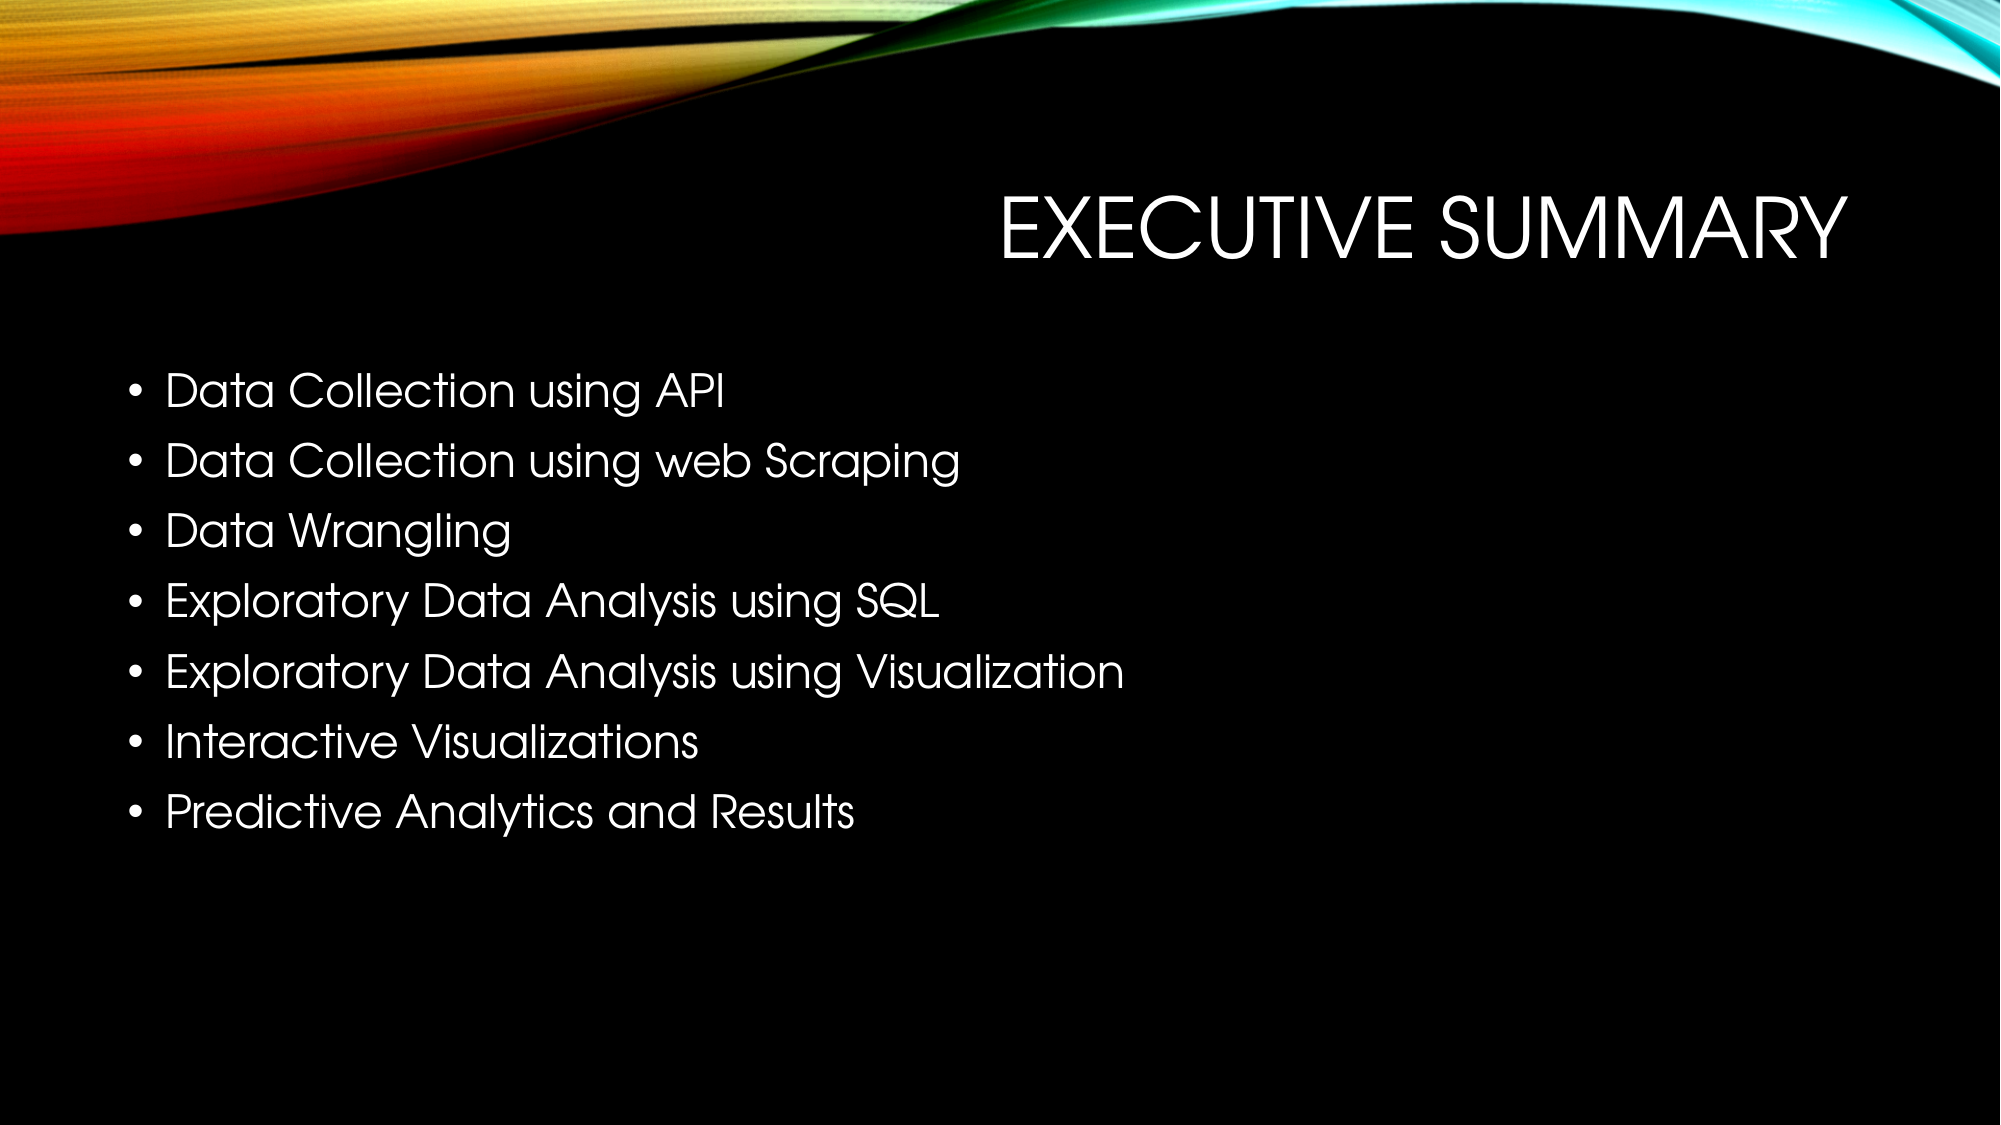

# Executive Summary
Data Collection using API
Data Collection using web Scraping
Data Wrangling
Exploratory Data Analysis using SQL
Exploratory Data Analysis using Visualization
Interactive Visualizations
Predictive Analytics and Results